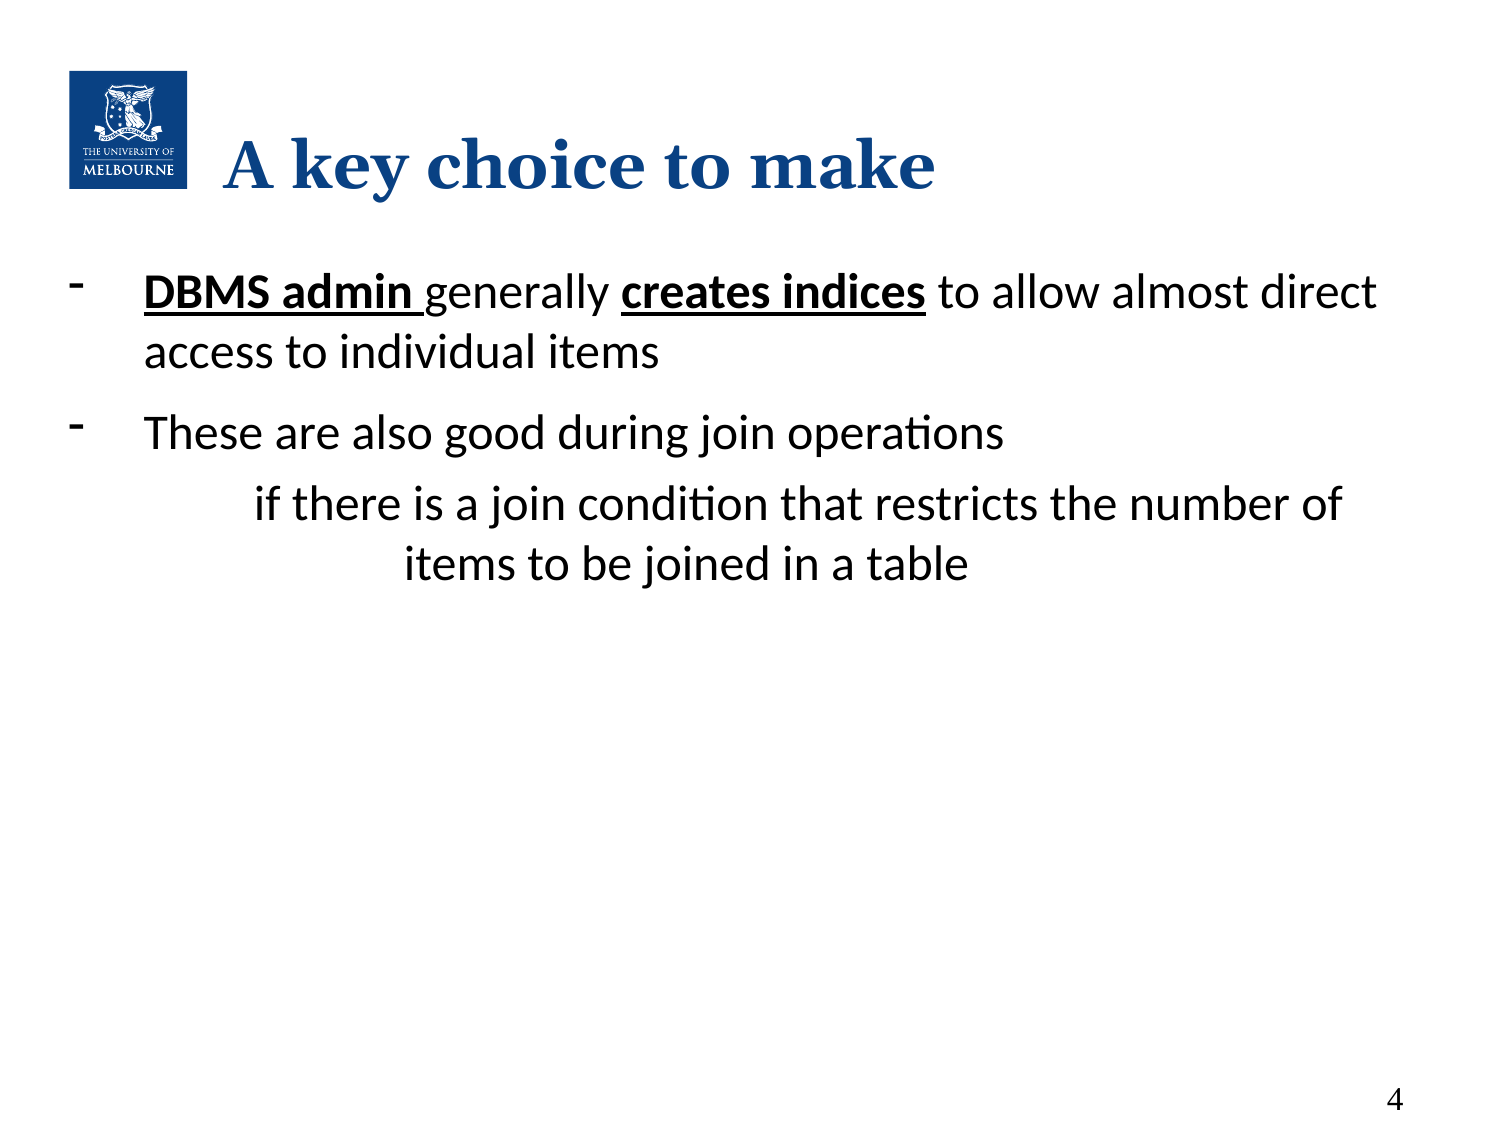

# A key choice to make
DBMS admin generally creates indices to allow almost direct access to individual items
These are also good during join operations
	if there is a join condition that restricts the number of		items to be joined in a table